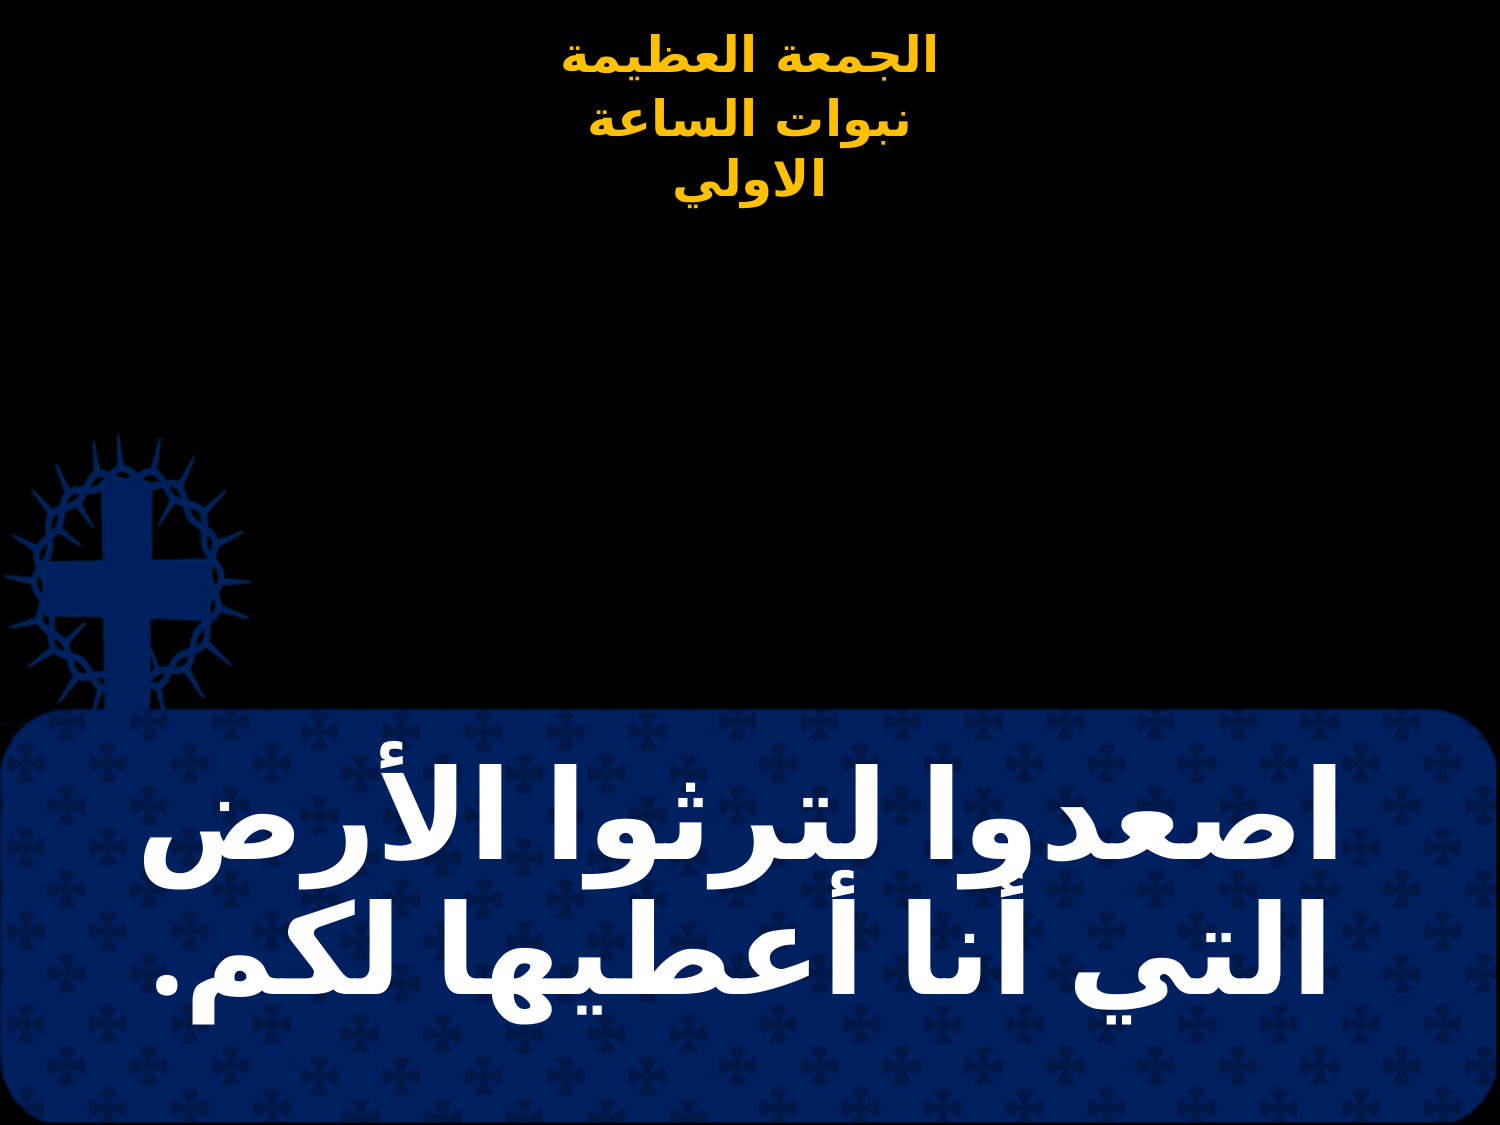

# اصعدوا لترثوا الأرض التي أنا أعطيها لكم.